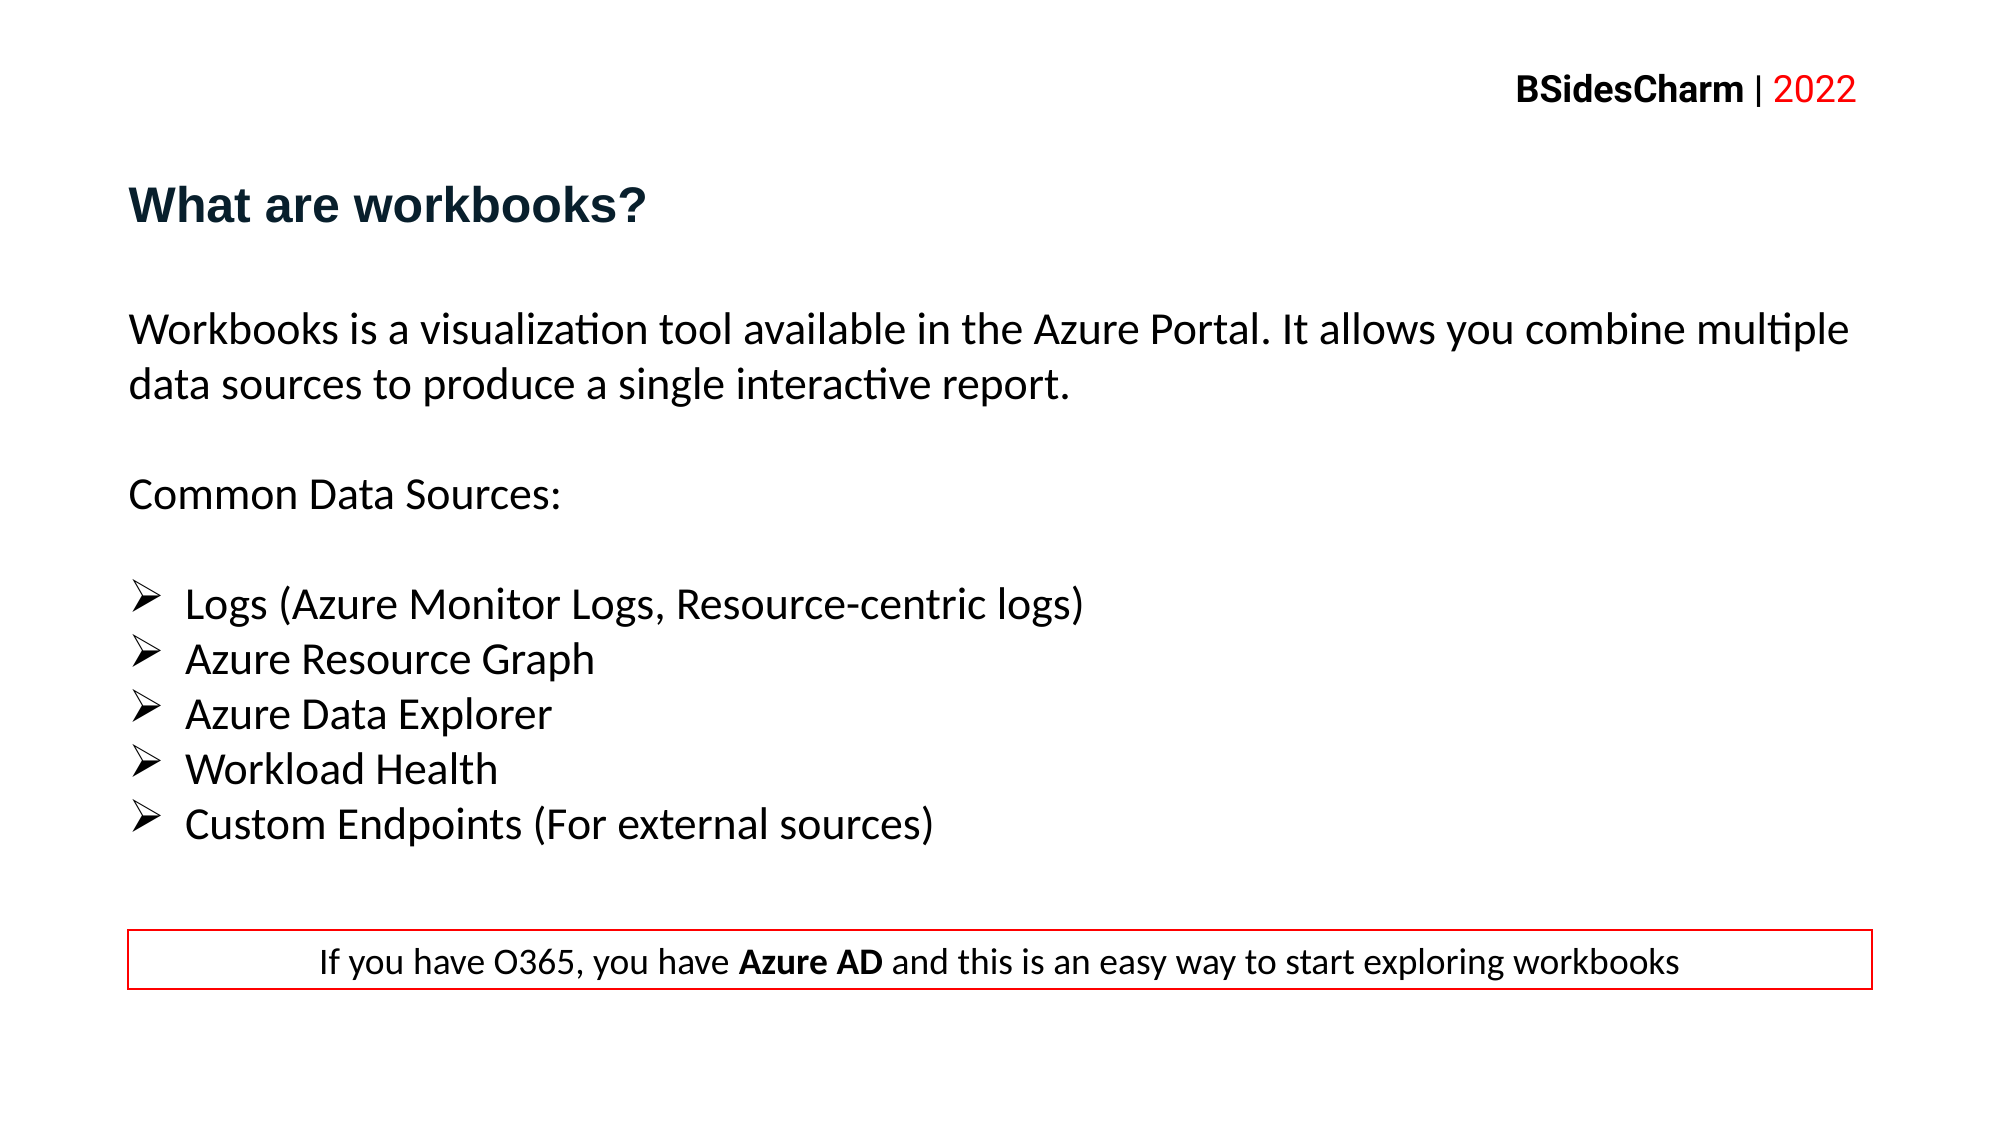

# What are workbooks?
Workbooks is a visualization tool available in the Azure Portal. It allows you combine multiple data sources to produce a single interactive report.

Common Data Sources:

Logs (Azure Monitor Logs, Resource-centric logs)
Azure Resource Graph
Azure Data Explorer
Workload Health
Custom Endpoints (For external sources)

If you have O365, you have Azure AD and this is an easy way to start exploring workbooks